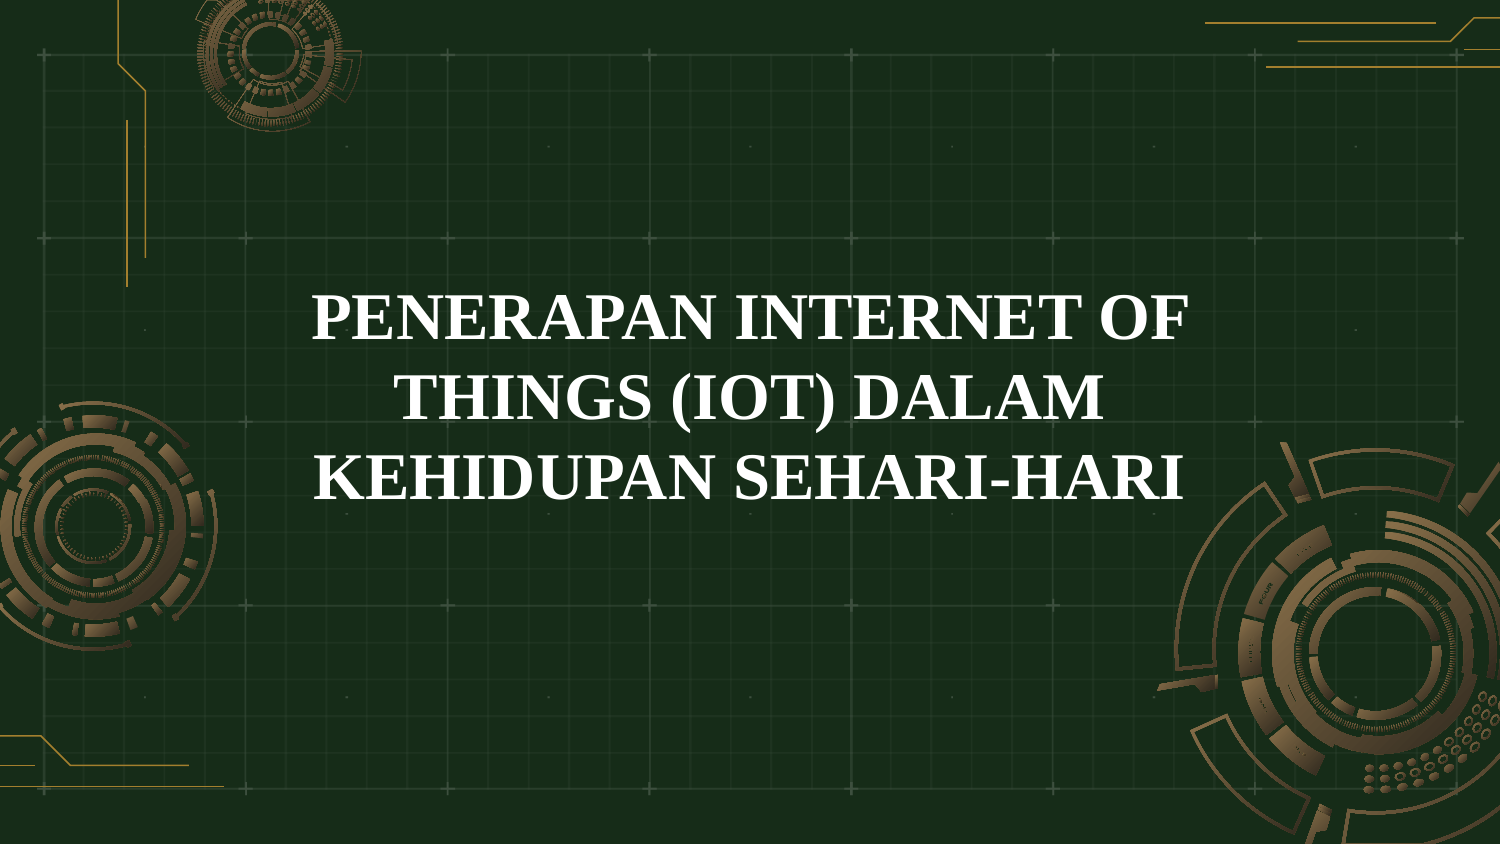

# PENERAPAN INTERNET OF THINGS (IOT) DALAM KEHIDUPAN SEHARI-HARI